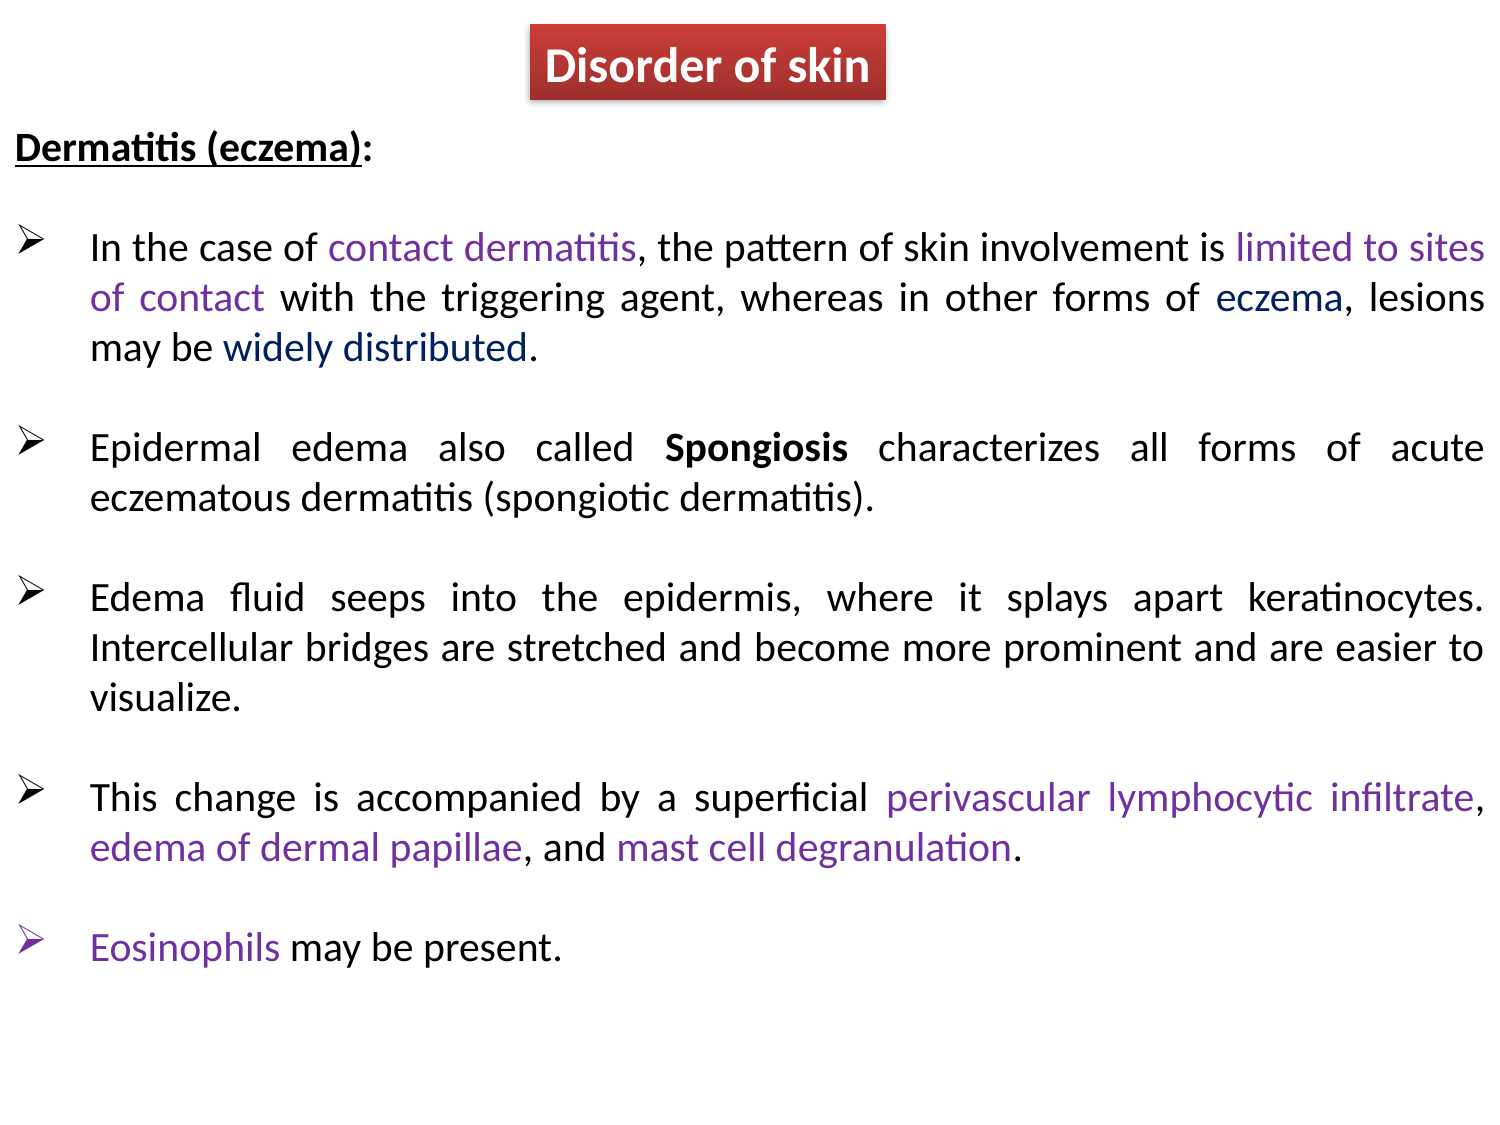

Disorder of skin
Dermatitis (eczema):

In the case of contact dermatitis, the pattern of skin involvement is limited to sites of contact with the triggering agent, whereas in other forms of eczema, lesions may be widely distributed.

Epidermal edema also called Spongiosis characterizes all forms of acute eczematous dermatitis (spongiotic dermatitis).

Edema fluid seeps into the epidermis, where it splays apart keratinocytes. Intercellular bridges are stretched and become more prominent and are easier to visualize.

This change is accompanied by a superficial perivascular lymphocytic infiltrate, edema of dermal papillae, and mast cell degranulation.

Eosinophils may be present.